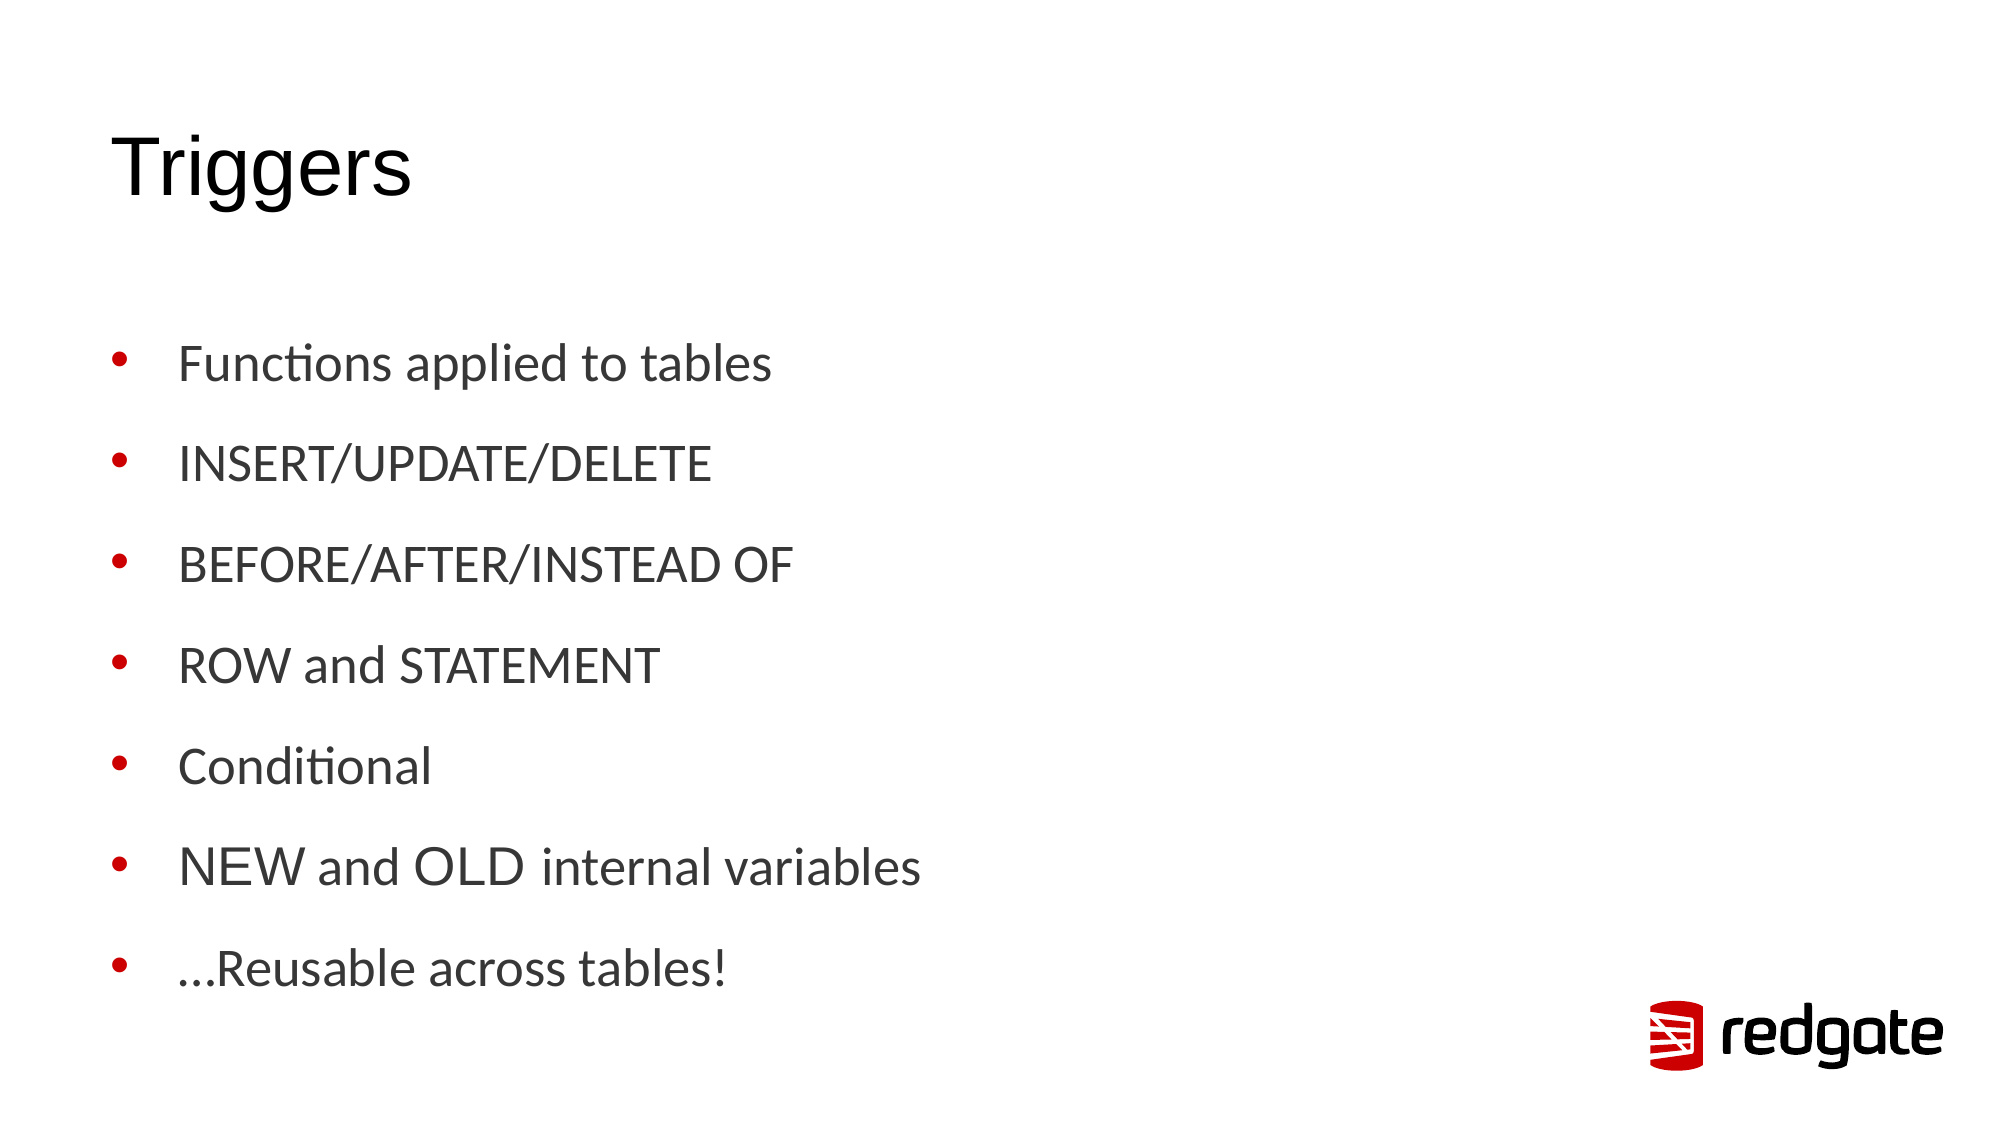

# Triggers
Functions applied to tables
INSERT/UPDATE/DELETE
BEFORE/AFTER/INSTEAD OF
ROW and STATEMENT
Conditional
NEW and OLD internal variables
…Reusable across tables!